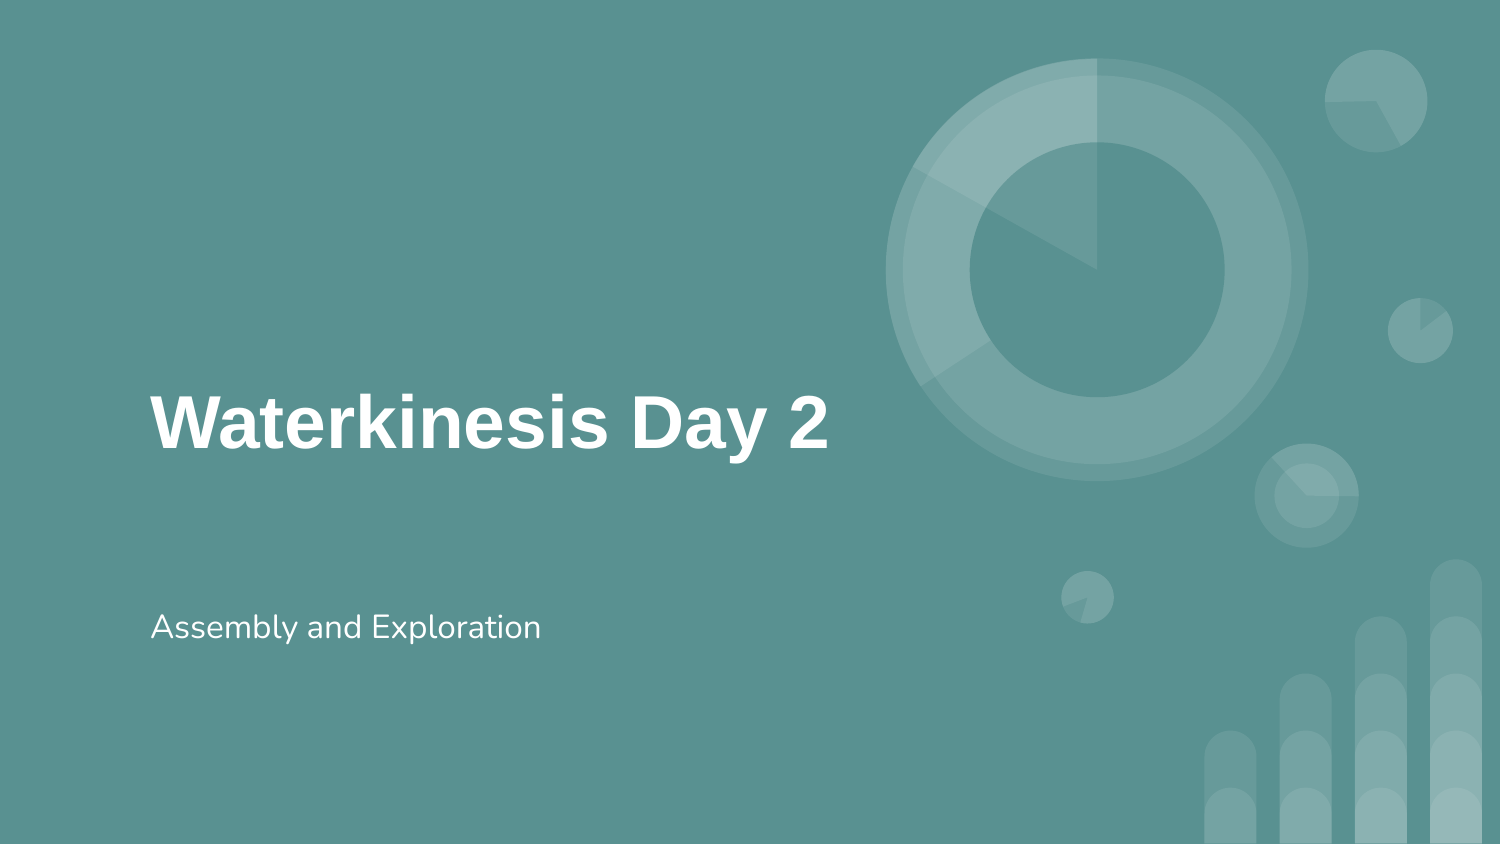

# Waterkinesis Day 2
Assembly and Exploration